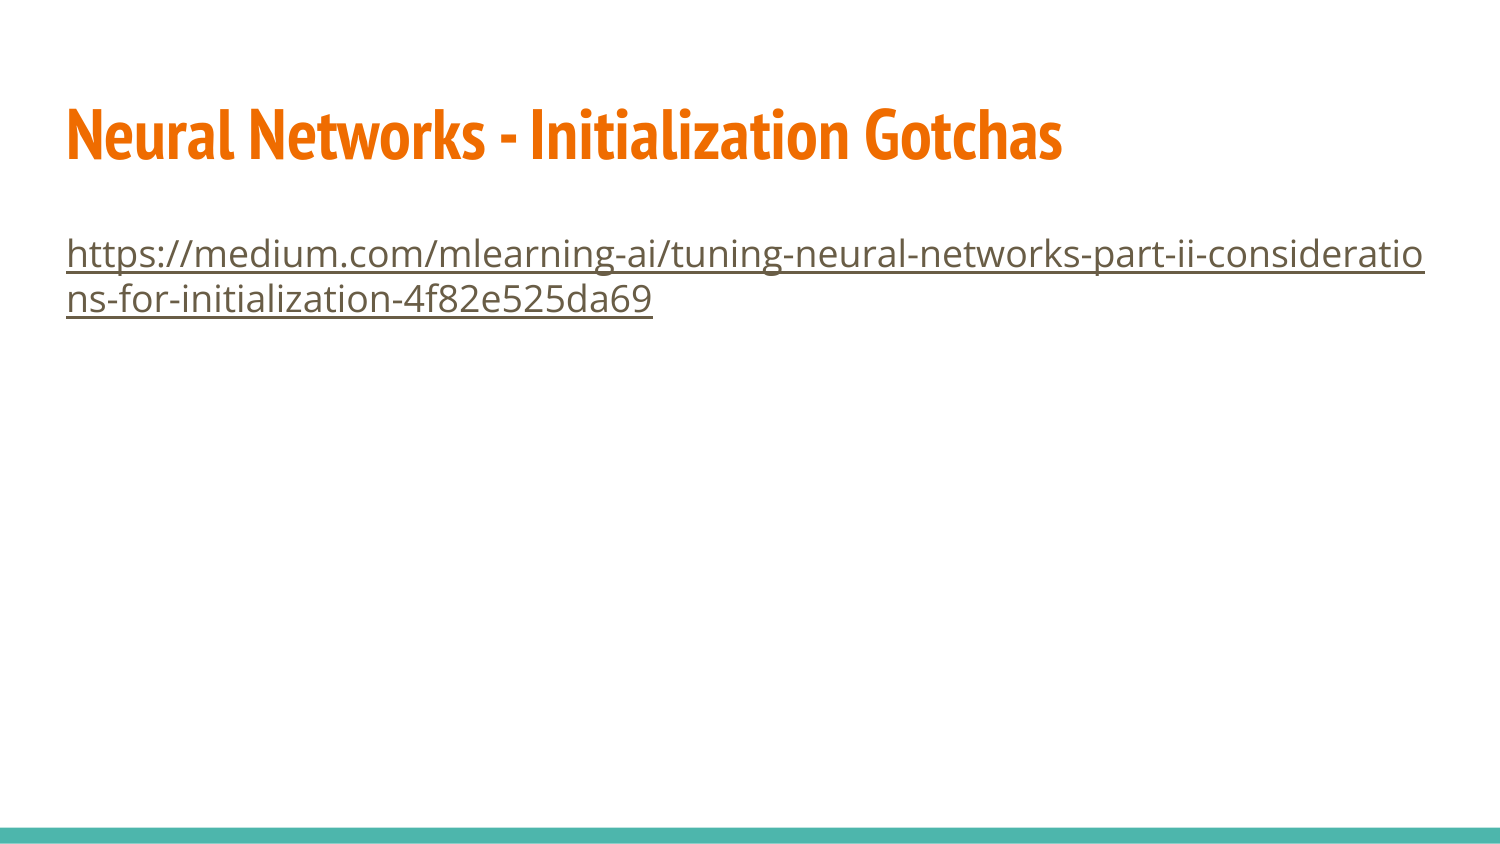

# Neural Networks - Initialization Gotchas
https://medium.com/mlearning-ai/tuning-neural-networks-part-ii-considerations-for-initialization-4f82e525da69